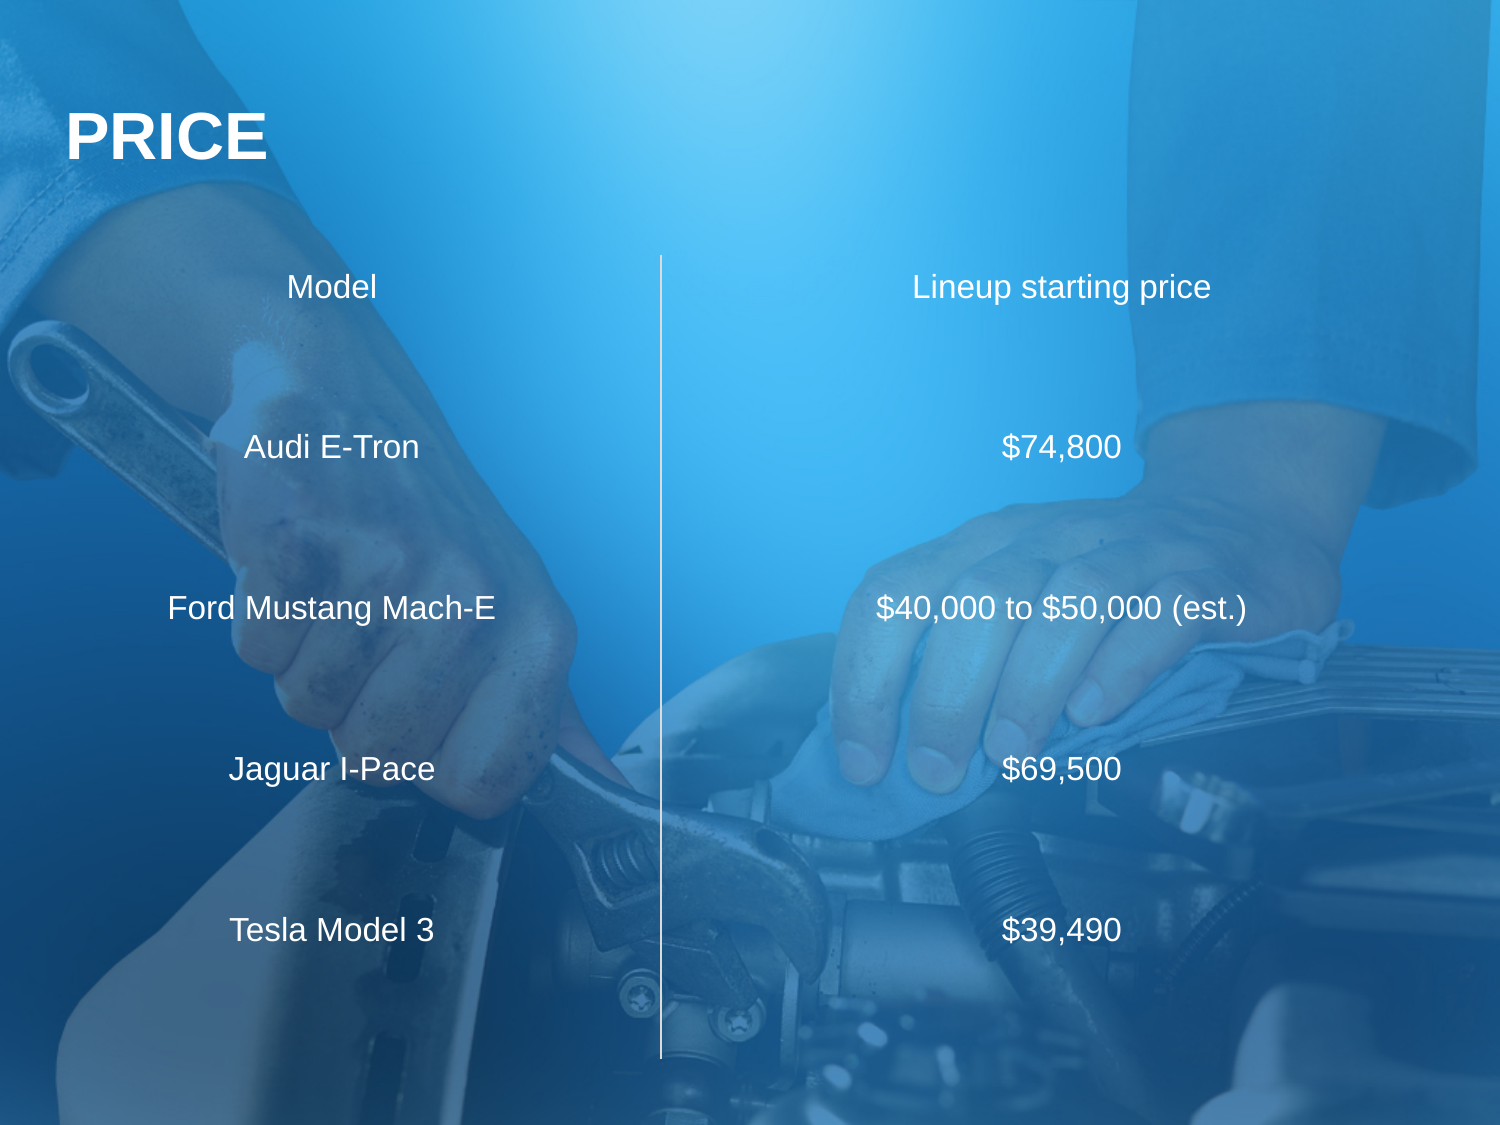

PRICE

| Model | Lineup starting price |
| --- | --- |
| Audi E-Tron | $74,800 |
| Ford Mustang Mach-E | $40,000 to $50,000 (est.) |
| Jaguar I-Pace | $69,500 |
| Tesla Model 3 | $39,490 |